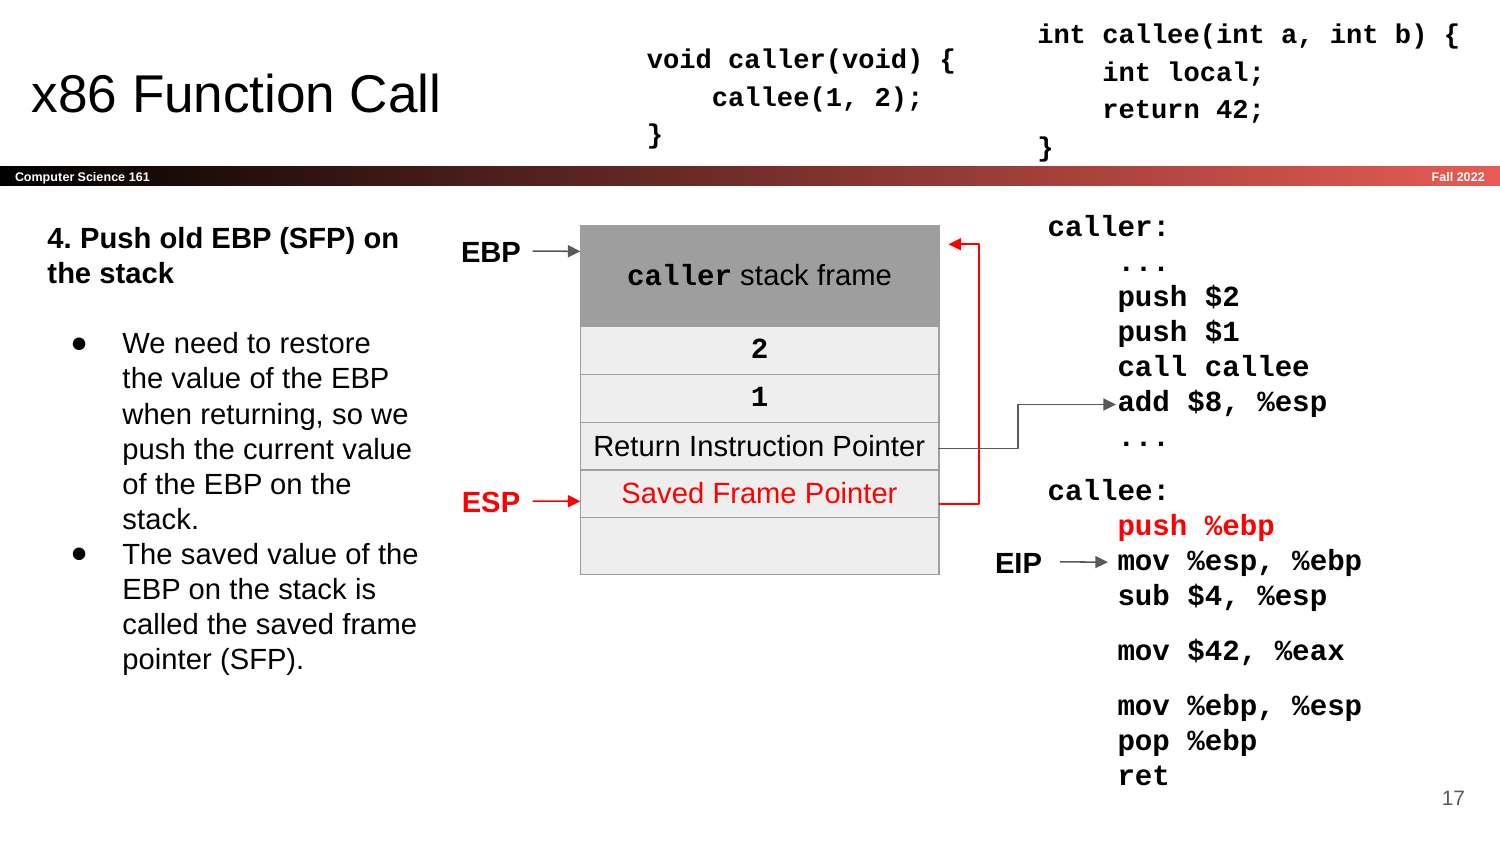

int callee(int a, int b) {
    int local;
    return 42;
}
void caller(void) {
    callee(1, 2);
}
# x86 Function Call
caller:
    ...
    push $2
    push $1
    call callee
    add $8, %esp
    ...

callee:
    push %ebp
    mov %esp, %ebp
    sub $4, %esp

    mov $42, %eax

    mov %ebp, %esp
    pop %ebp
    ret
4. Push old EBP (SFP) on the stack

We need to restore the value of the EBP when returning, so we push the current value of the EBP on the stack.
The saved value of the EBP on the stack is called the saved frame pointer (SFP).
EBP
| caller stack frame |
| --- |
| 2 |
| 1 |
| Return Instruction Pointer |
| Saved Frame Pointer |
|  |

ESP
EIP
17